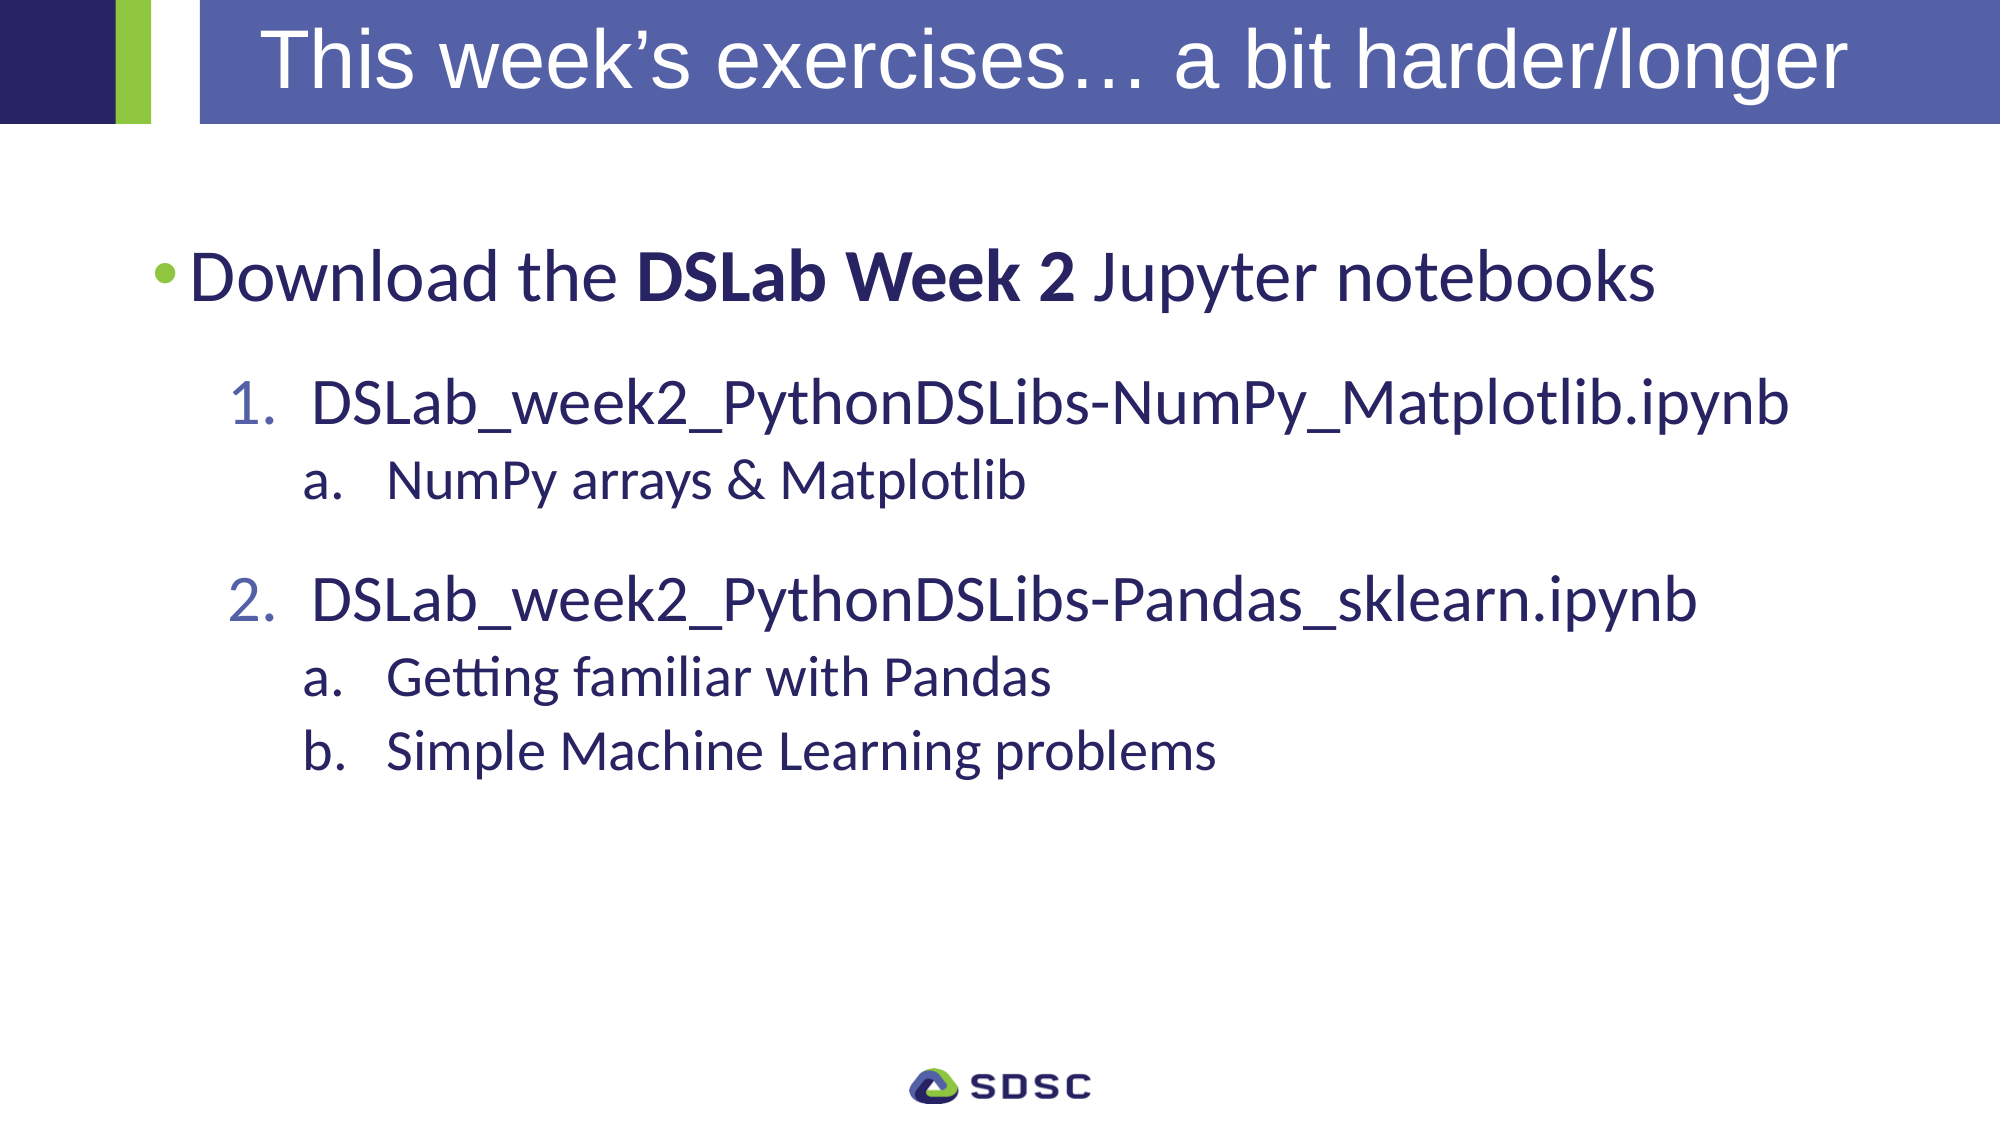

# This week’s exercises… a bit harder/longer
Download the DSLab Week 2 Jupyter notebooks

DSLab_week2_PythonDSLibs-NumPy_Matplotlib.ipynb
NumPy arrays & Matplotlib

DSLab_week2_PythonDSLibs-Pandas_sklearn.ipynb
Getting familiar with Pandas
Simple Machine Learning problems